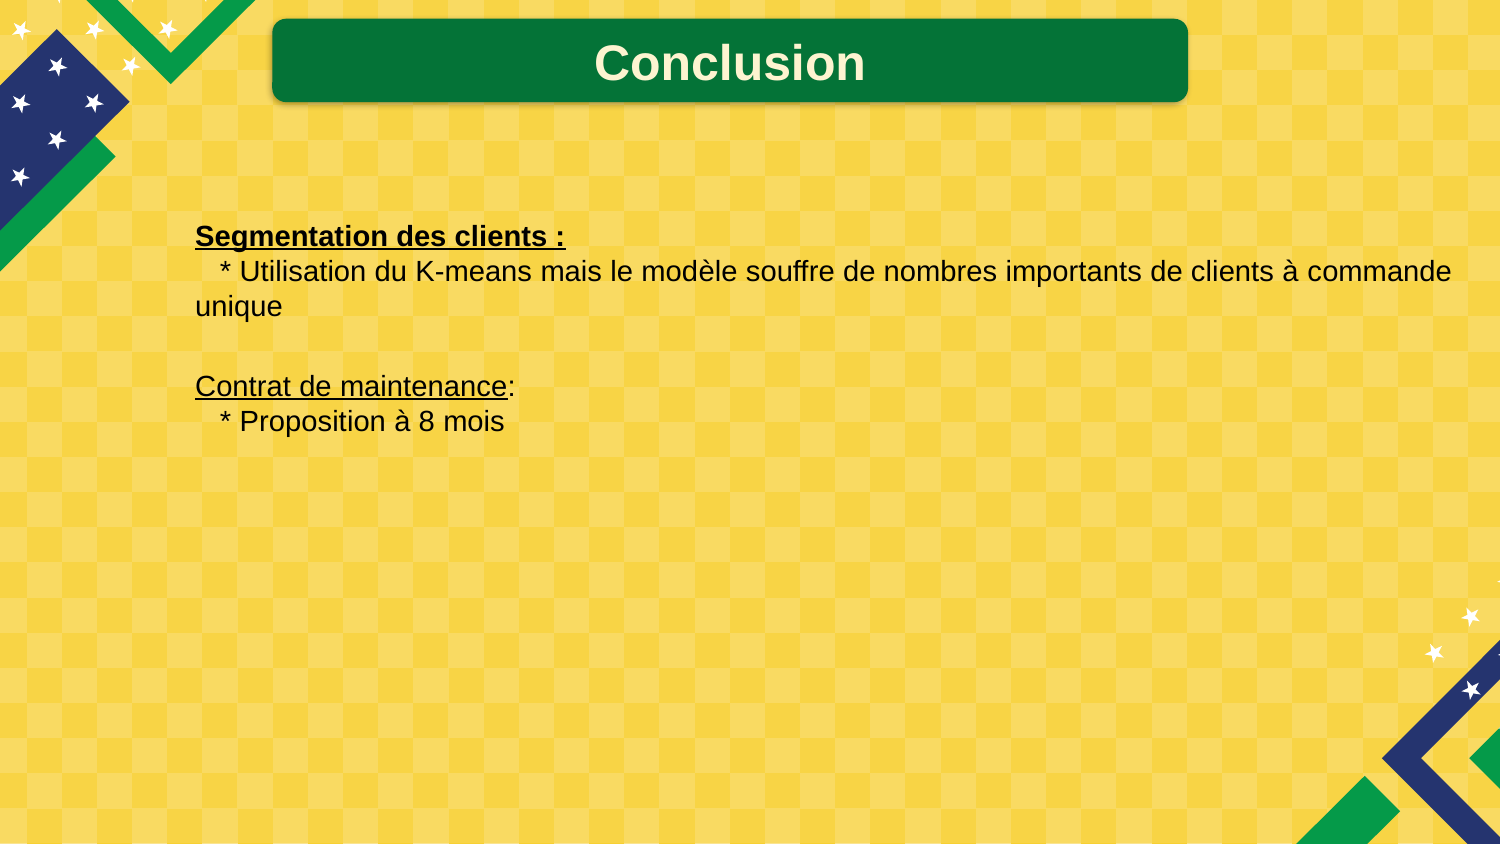

Conclusion
Segmentation des clients :
   * Utilisation du K-means mais le modèle souffre de nombres importants de clients à commande unique
Contrat de maintenance:
   * Proposition à 8 mois